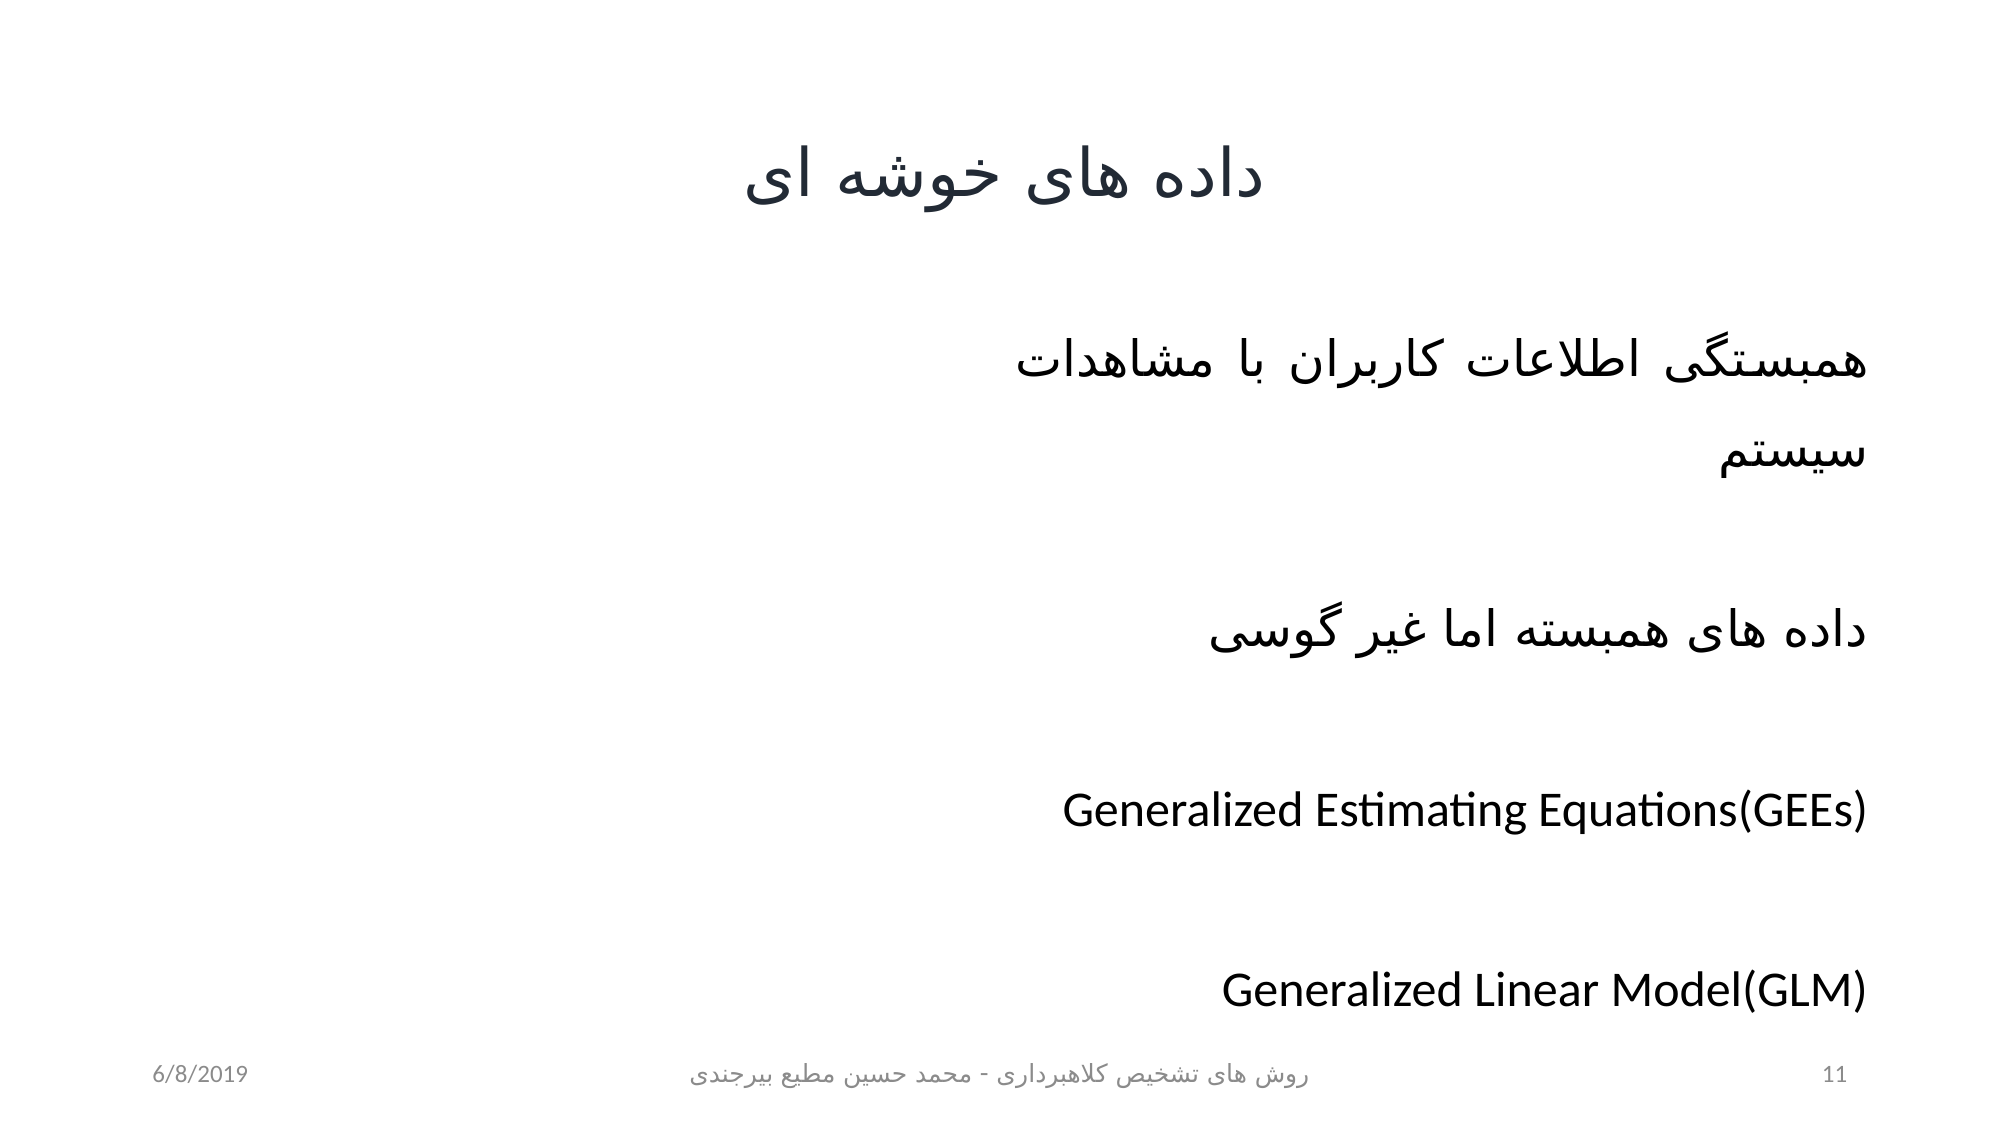

داده های خوشه ای
همبستگی اطلاعات کاربران با مشاهدات سیستم

داده های همبسته اما غیر گوسی

Generalized Estimating Equations(GEEs)

Generalized Linear Model(GLM)

6/8/2019
روش های تشخیص کلاهبرداری - محمد حسین مطیع بیرجندی
11